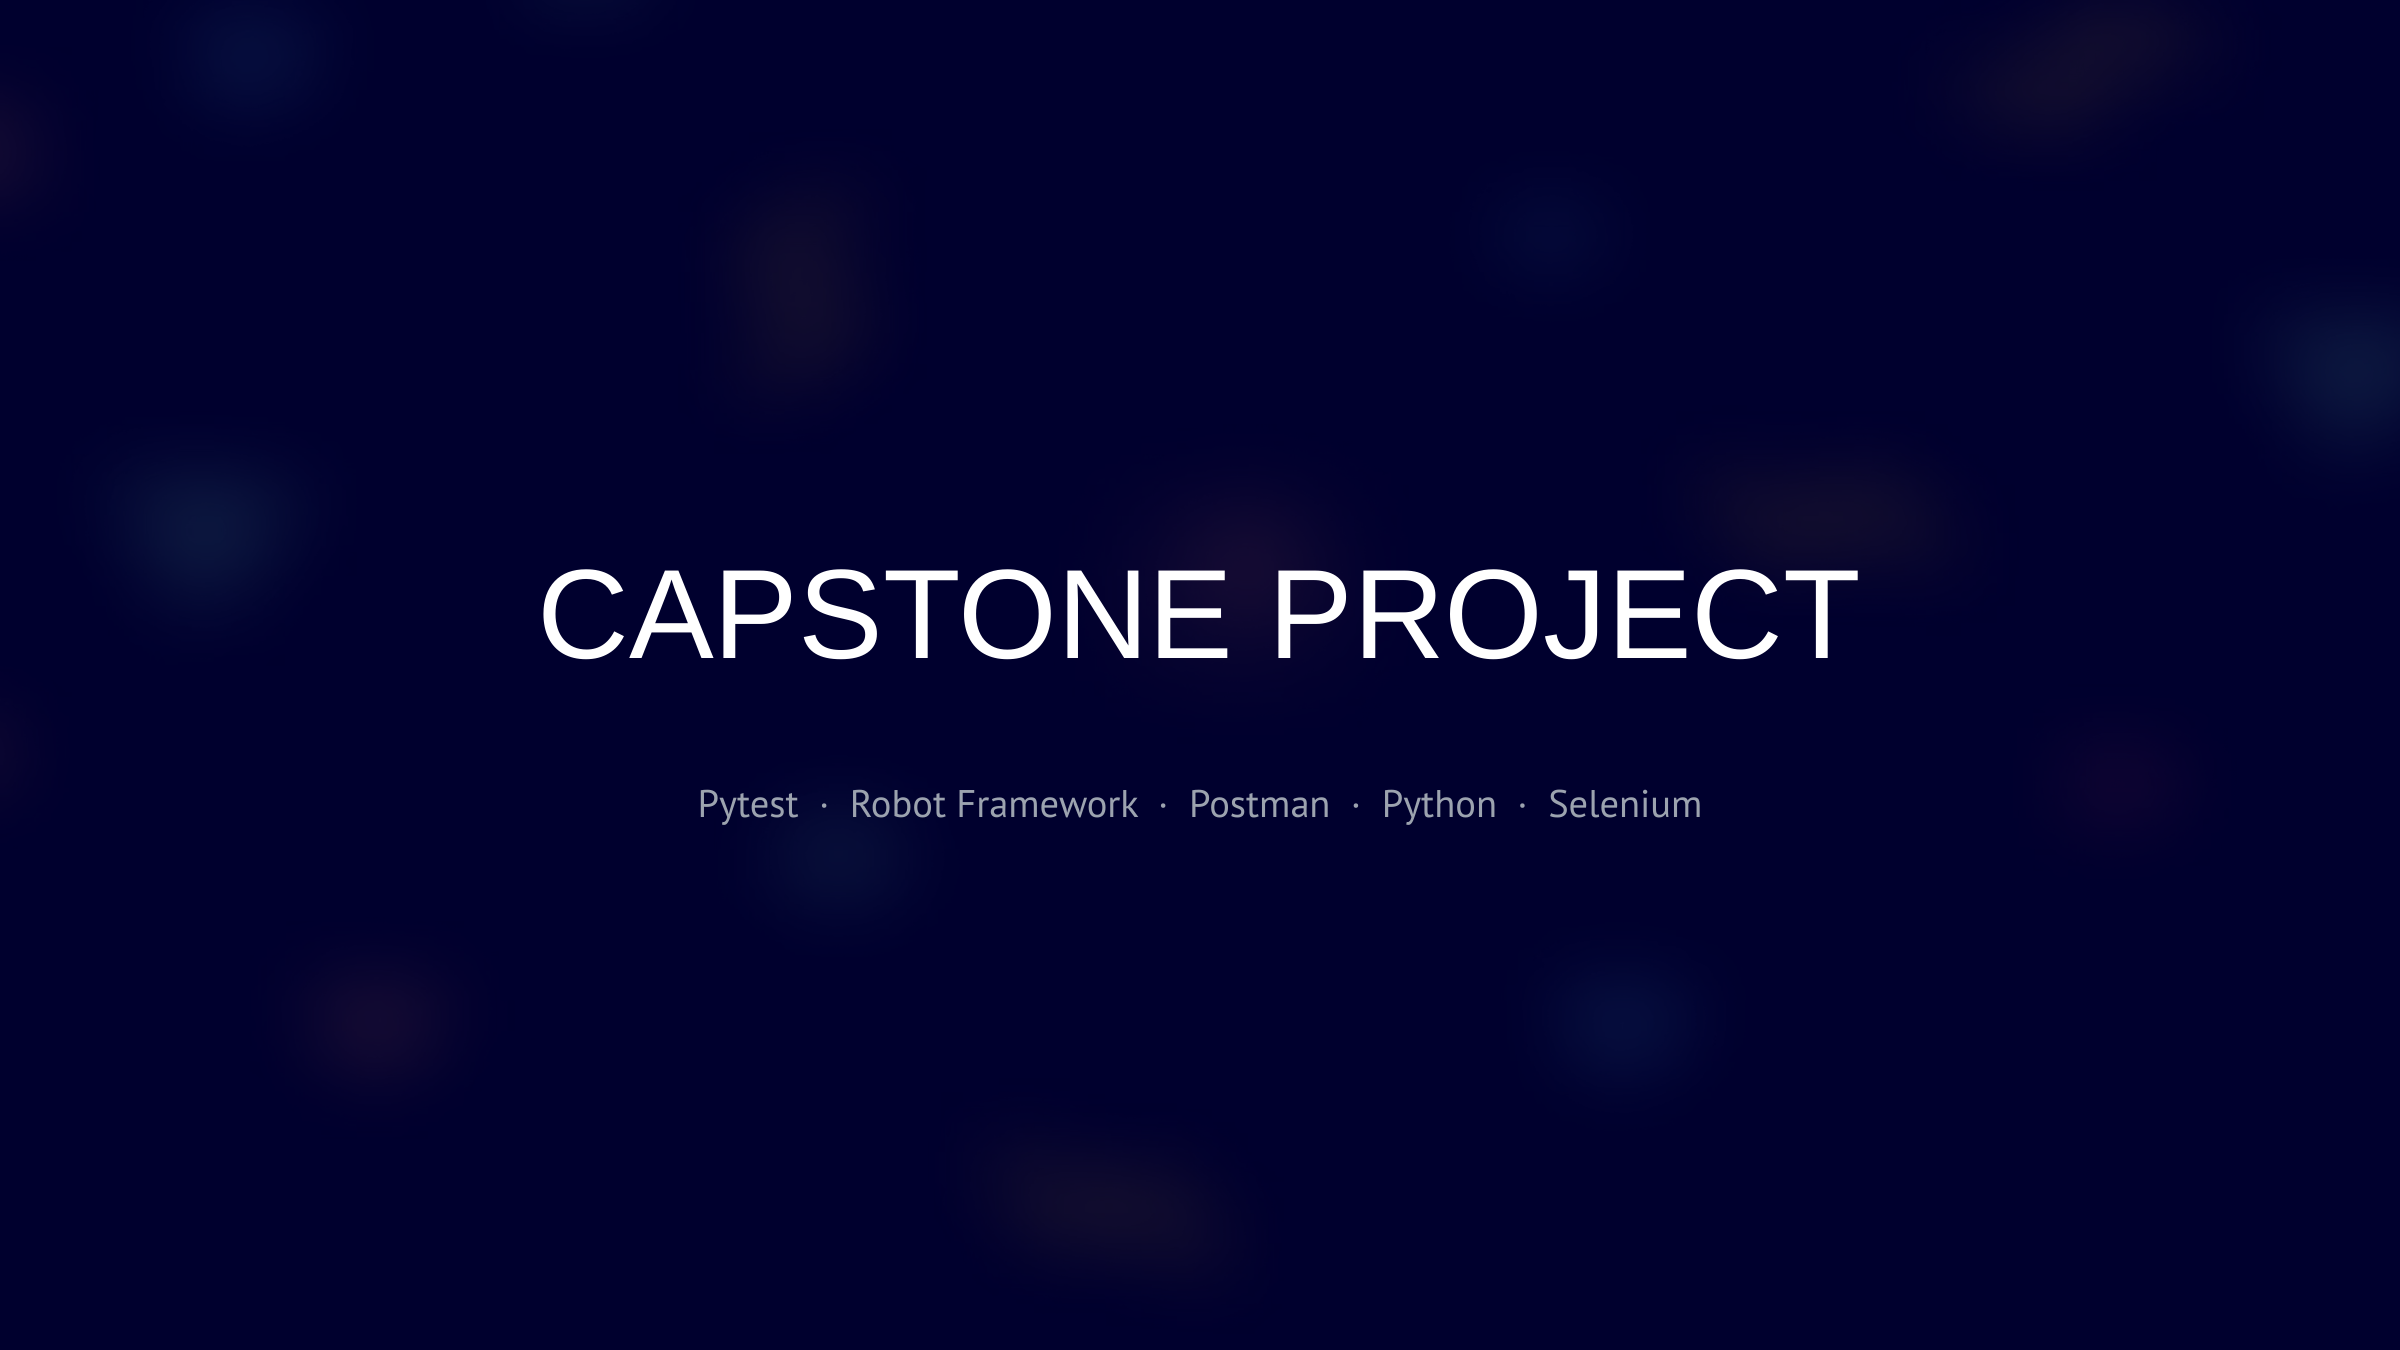

CAPSTONE PROJECT
Pytest  ·  Robot Framework  ·  Postman  ·  Python  ·  Selenium